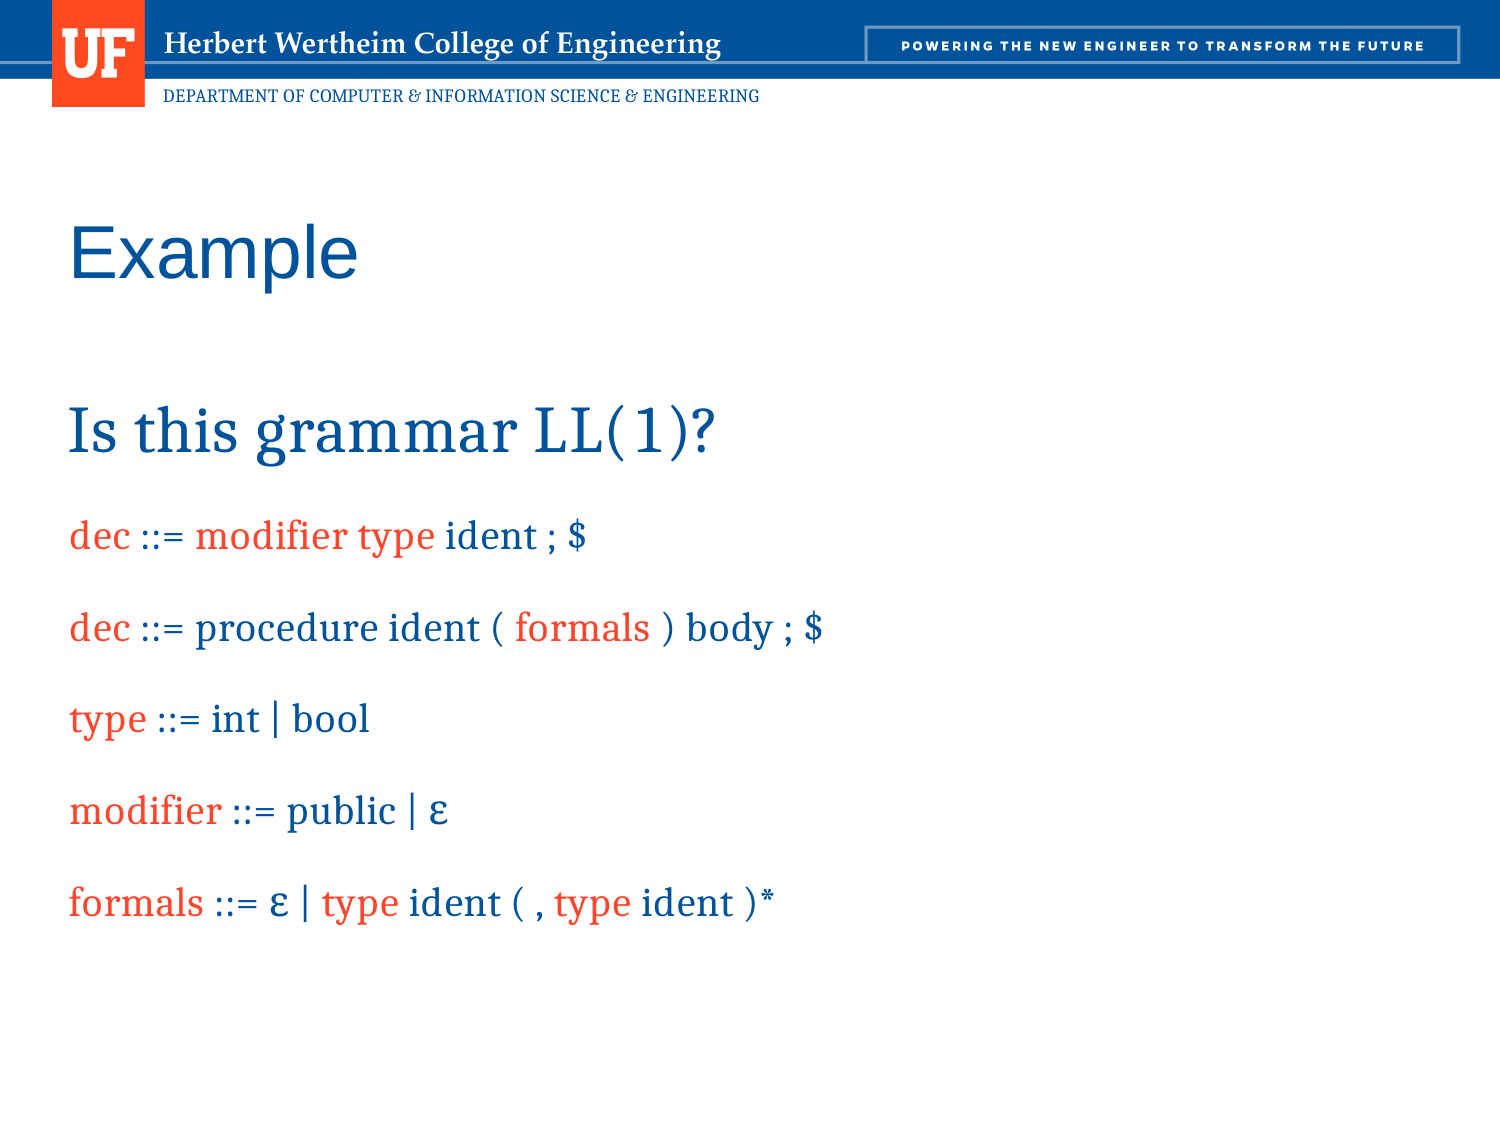

94
# Example
Is this grammar LL(1)?
dec ::= modifier type ident ; $
dec ::= procedure ident ( formals ) body ; $
type ::= int | bool
modifier ::= public | ε
formals ::= ε | type ident ( , type ident )*